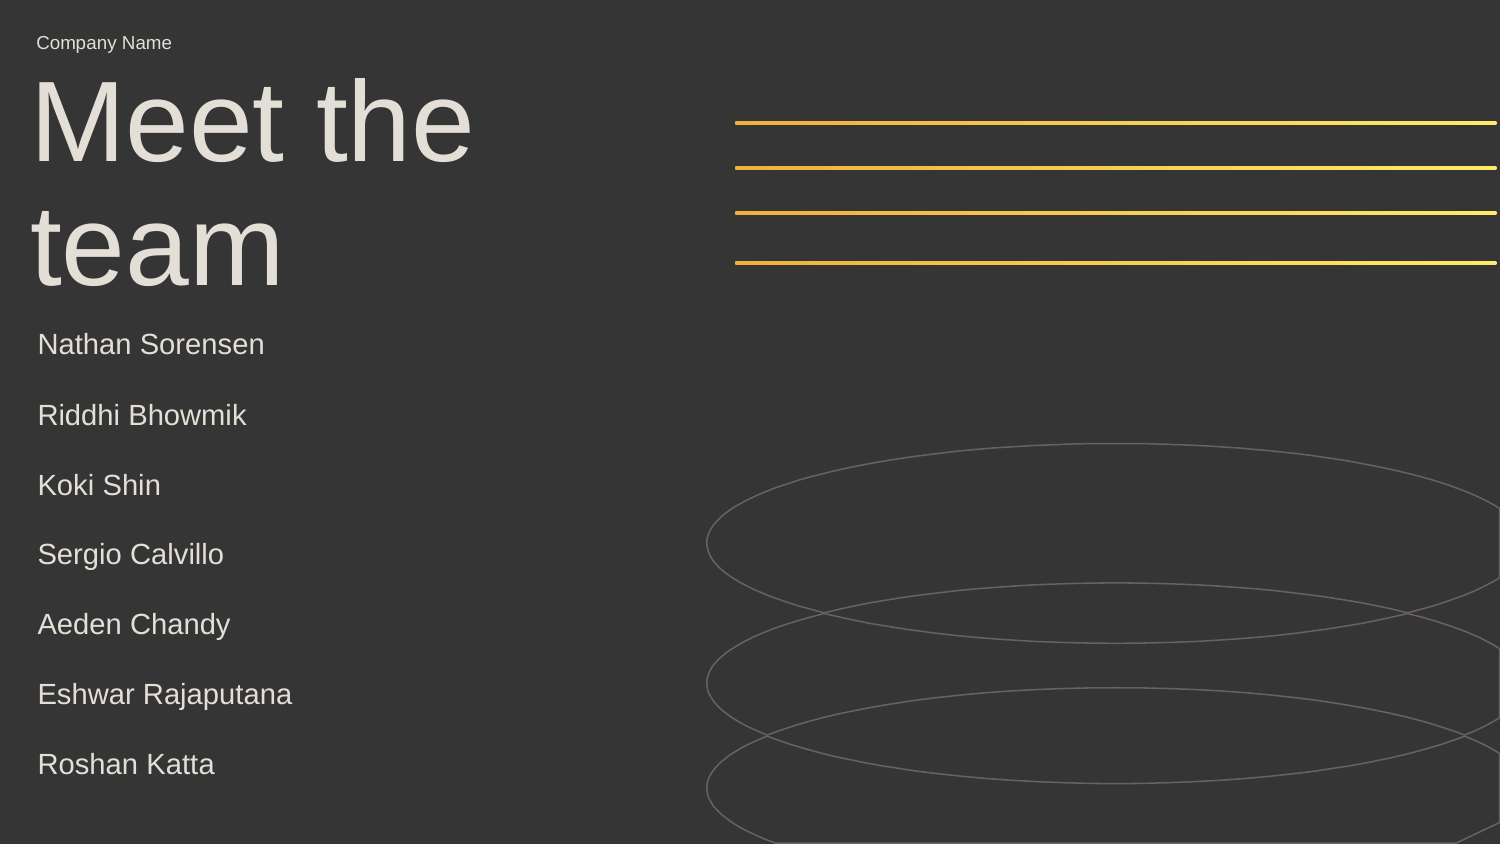

Company Name
# Meet the team
Nathan Sorensen

Riddhi Bhowmik

Koki Shin

Sergio Calvillo

Aeden Chandy

Eshwar Rajaputana

Roshan Katta